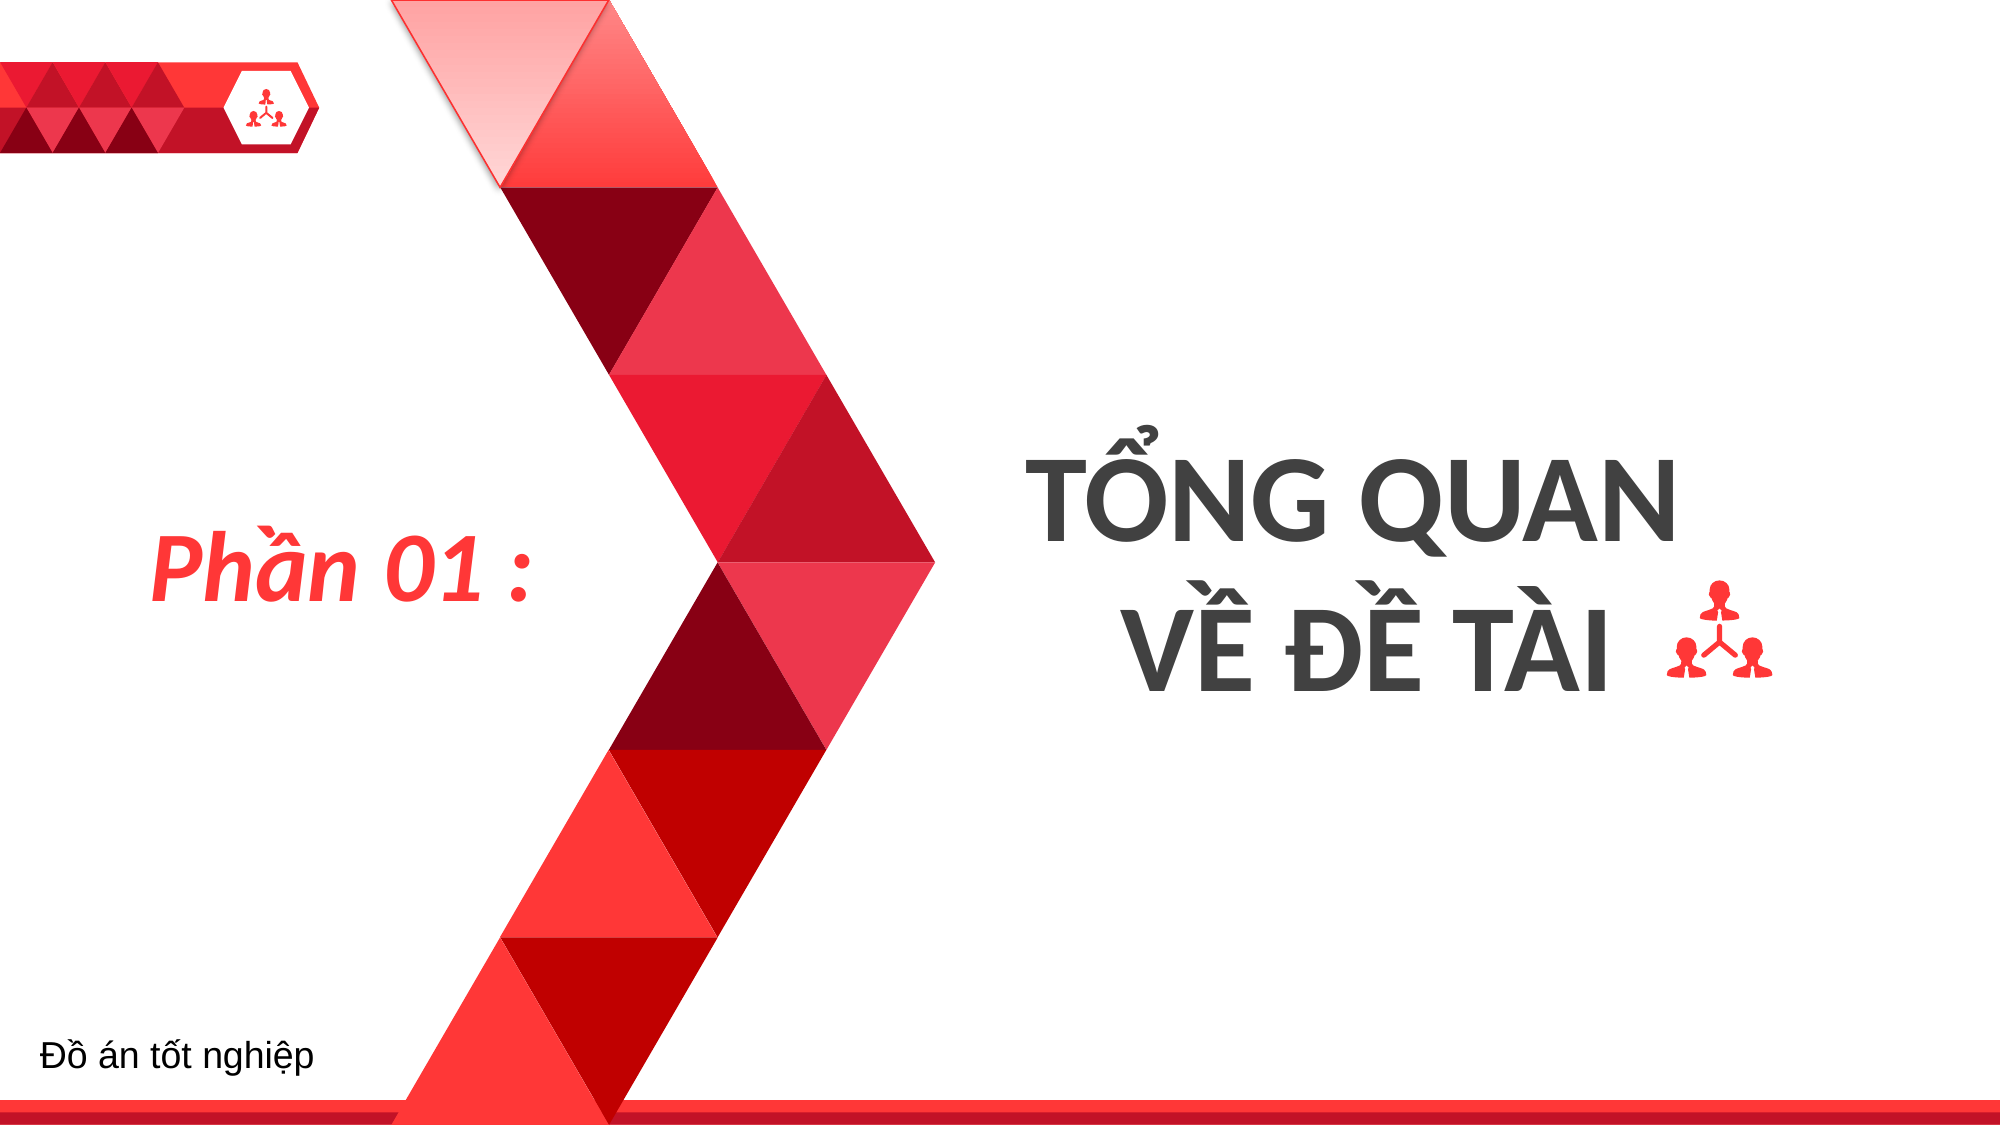

TỔNG QUAN
VỀ ĐỀ TÀI
1
Phần 01 :

Đồ án tốt nghiệp